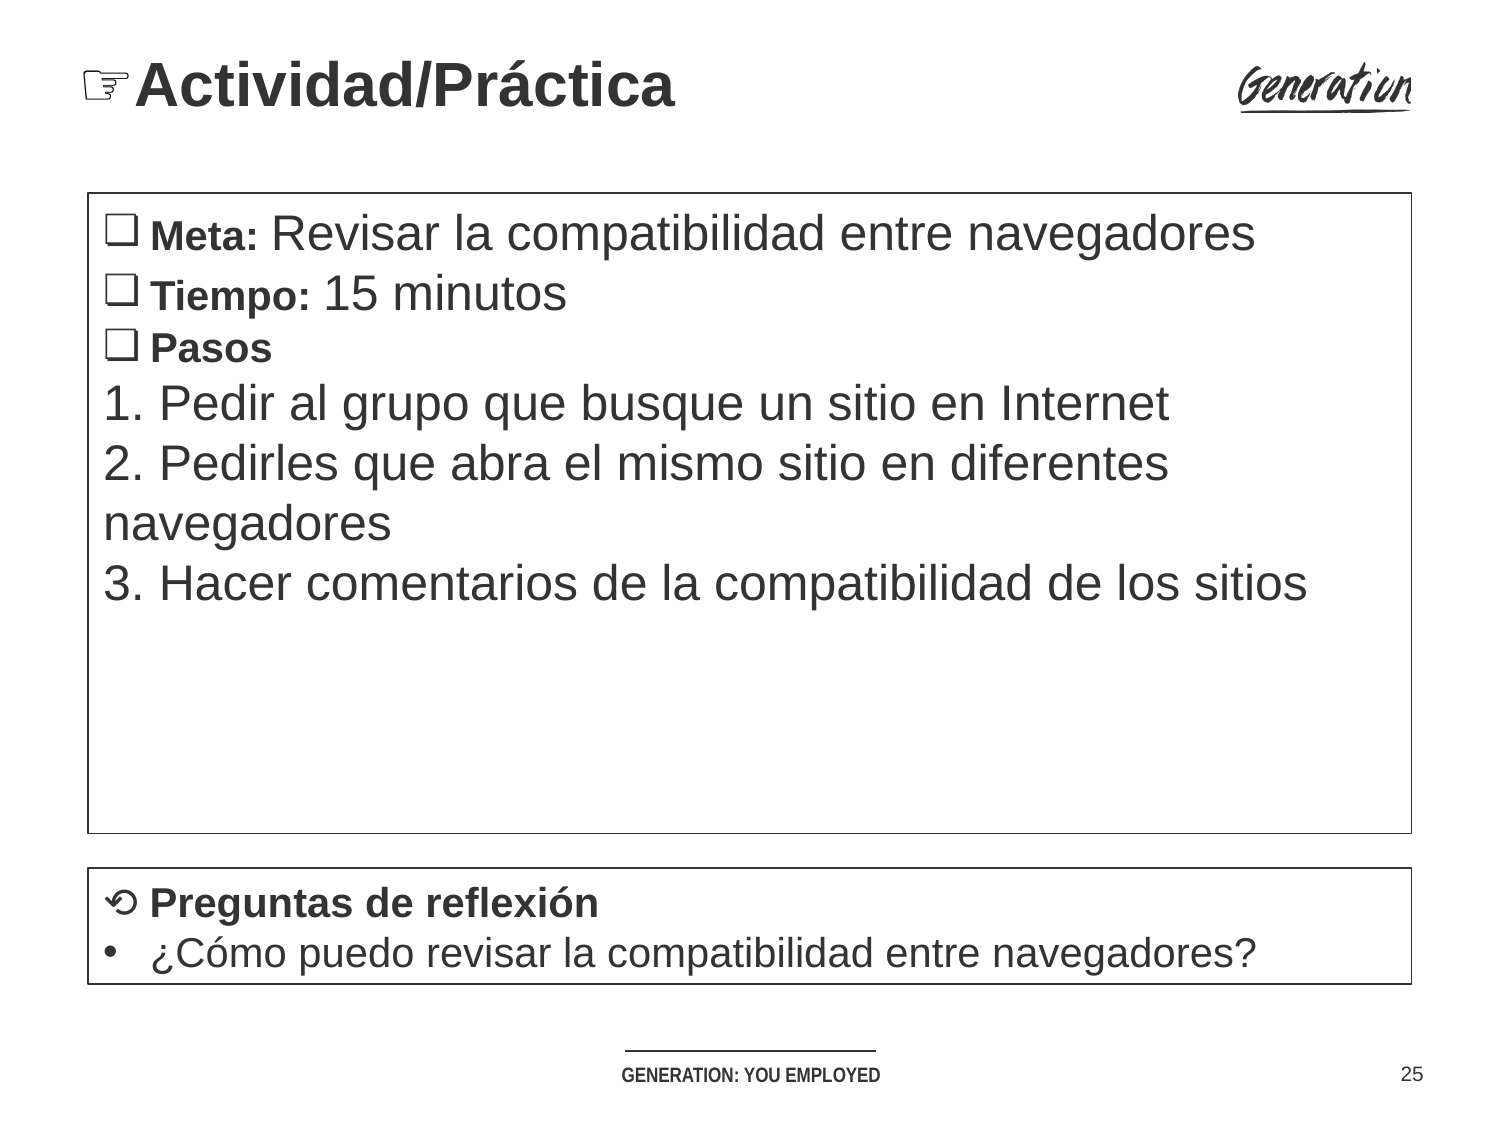

# ☞Actividad/Práctica
Meta: Revisar la compatibilidad entre navegadores
Tiempo: 15 minutos
Pasos
1. Pedir al grupo que busque un sitio en Internet
2. Pedirles que abra el mismo sitio en diferentes navegadores
3. Hacer comentarios de la compatibilidad de los sitios

⟲ Preguntas de reflexión
¿Cómo puedo revisar la compatibilidad entre navegadores?